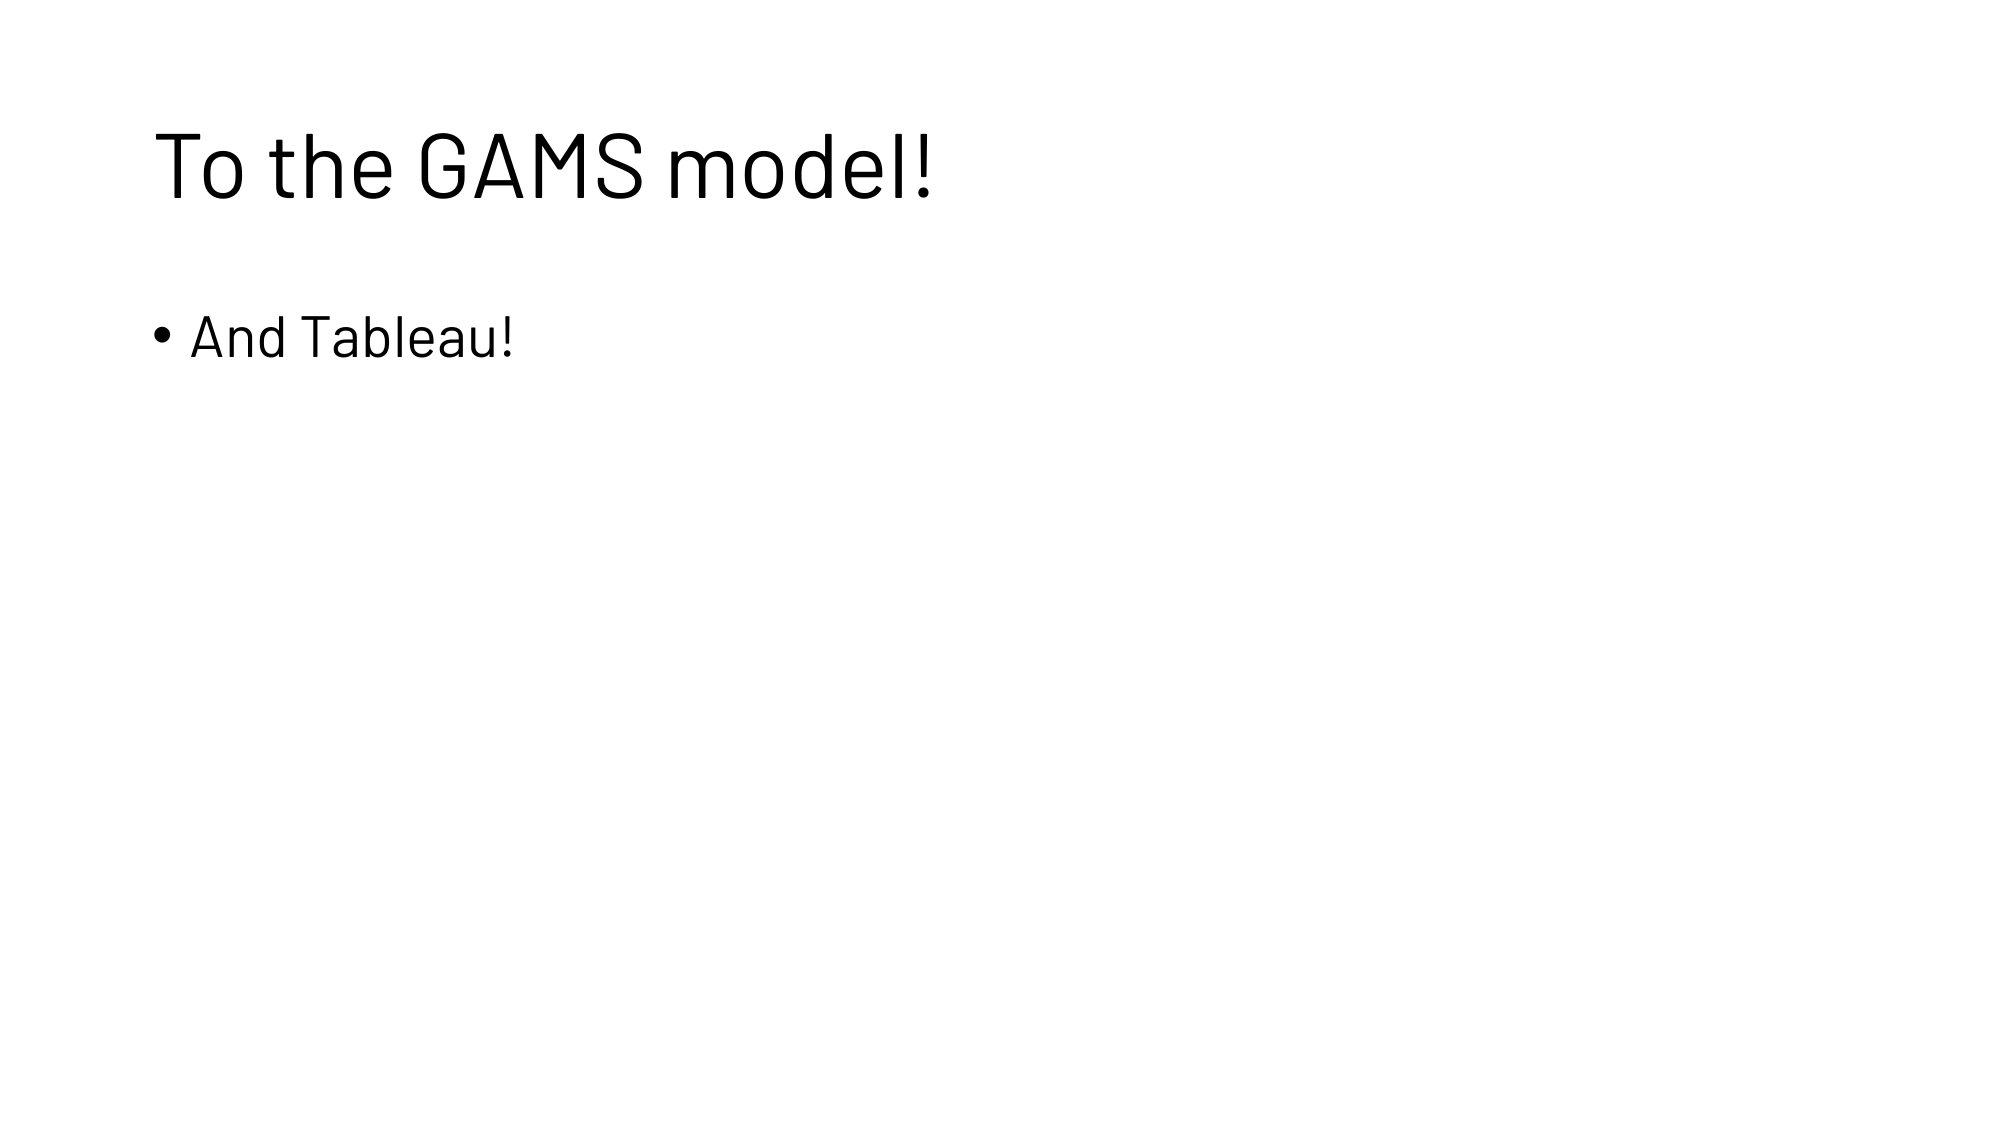

# To the GAMS model!
And Tableau!